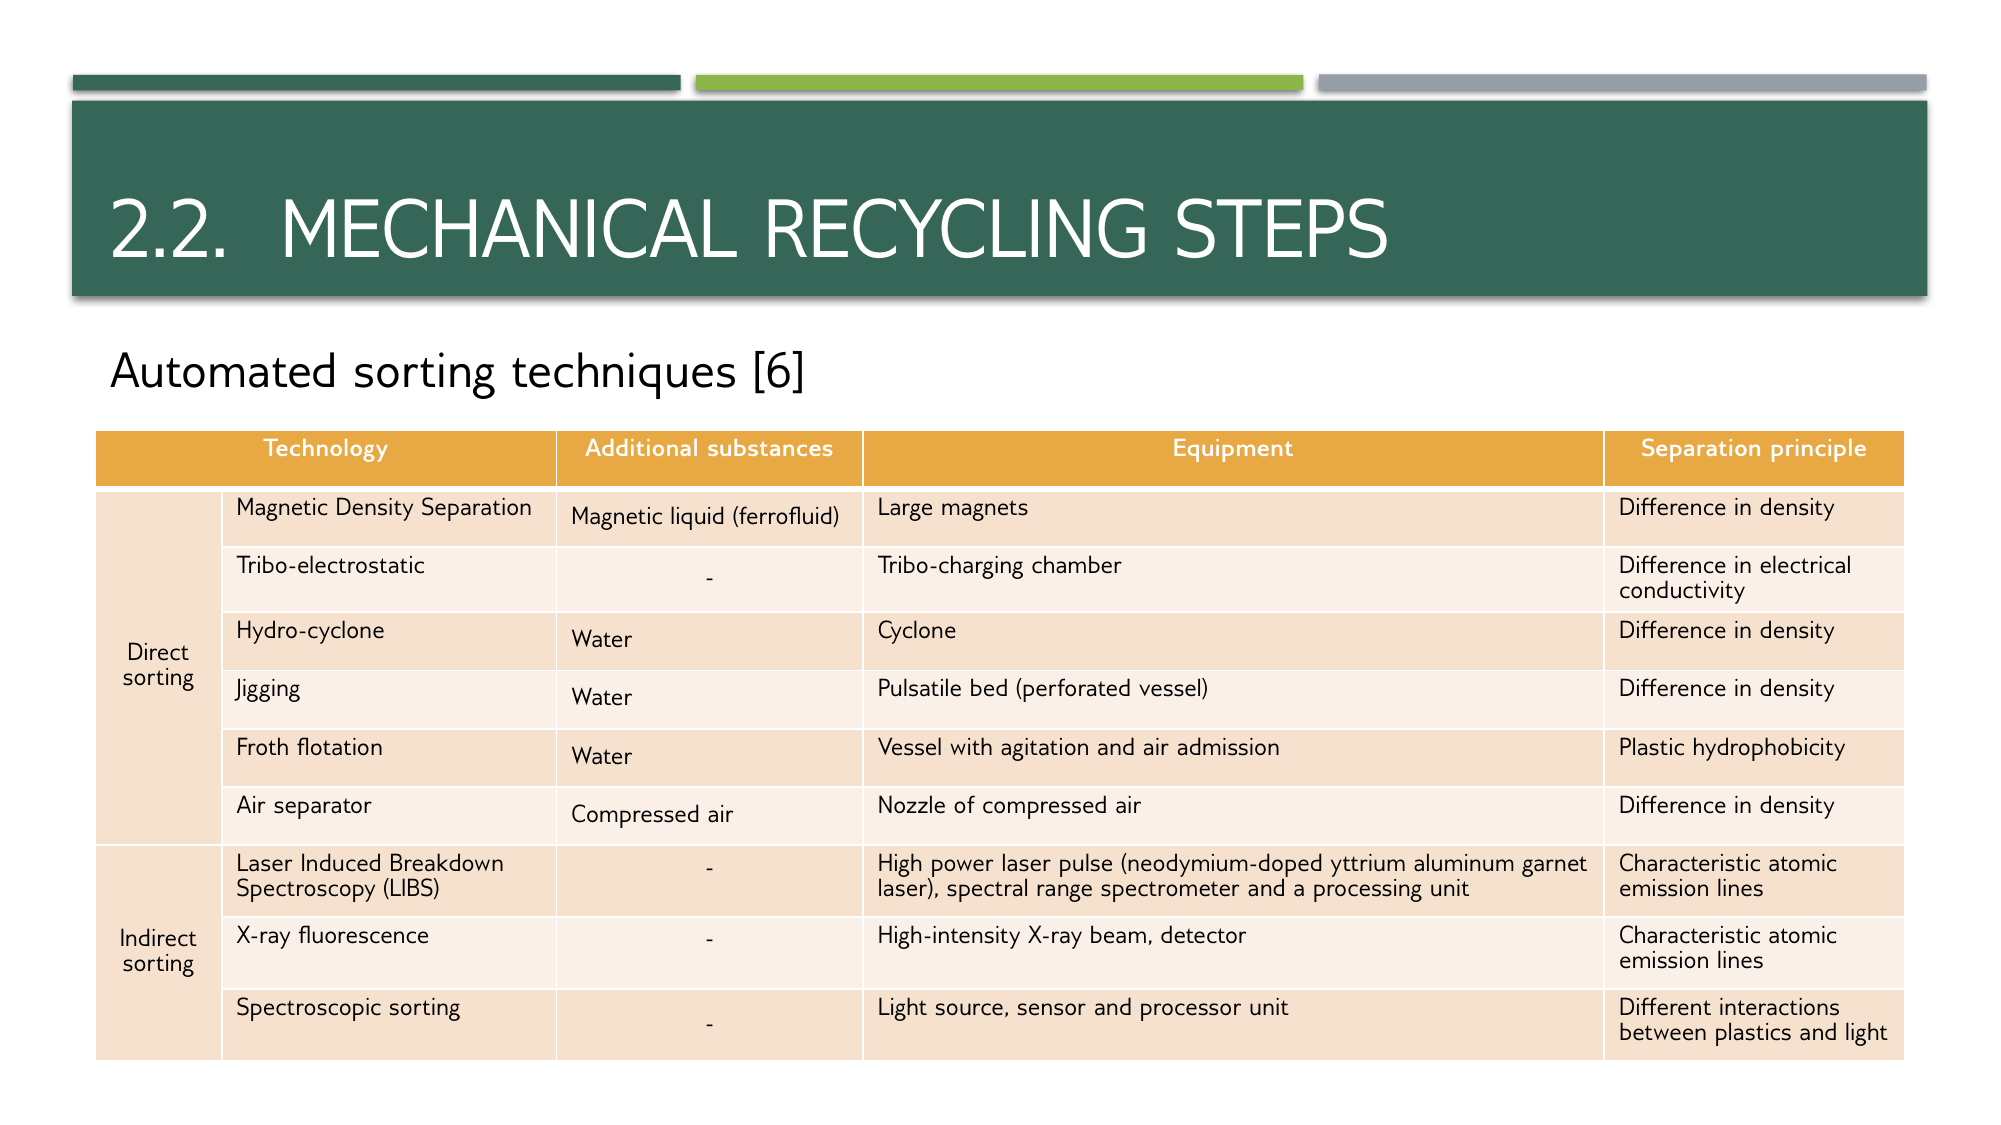

# 2.2.  Mechanical recycling steps
Automated sorting techniques [6]
| Technology |  | Additional substances | Equipment | Separation principle |
| --- | --- | --- | --- | --- |
| Direct sorting | Magnetic Density Separation | Magnetic liquid (ferrofluid) | Large magnets | Difference in density |
|  | Tribo-electrostatic | - | Tribo-charging chamber | Difference in electrical conductivity |
|  | Hydro-cyclone | Water | Cyclone | Difference in density |
|  | Jigging | Water | Pulsatile bed (perforated vessel) | Difference in density |
|  | Froth flotation | Water | Vessel with agitation and air admission | Plastic hydrophobicity |
|  | Air separator | Compressed air | Nozzle of compressed air | Difference in density |
| Indirect sorting | Laser Induced Breakdown Spectroscopy (LIBS) | - | High power laser pulse (neodymium-doped yttrium aluminum garnet laser), spectral range spectrometer and a processing unit | Characteristic atomic emission lines |
|  | X-ray fluorescence | - | High-intensity X-ray beam, detector | Characteristic atomic emission lines |
|  | Spectroscopic sorting | - | Light source, sensor and processor unit | Different interactions between plastics and light |